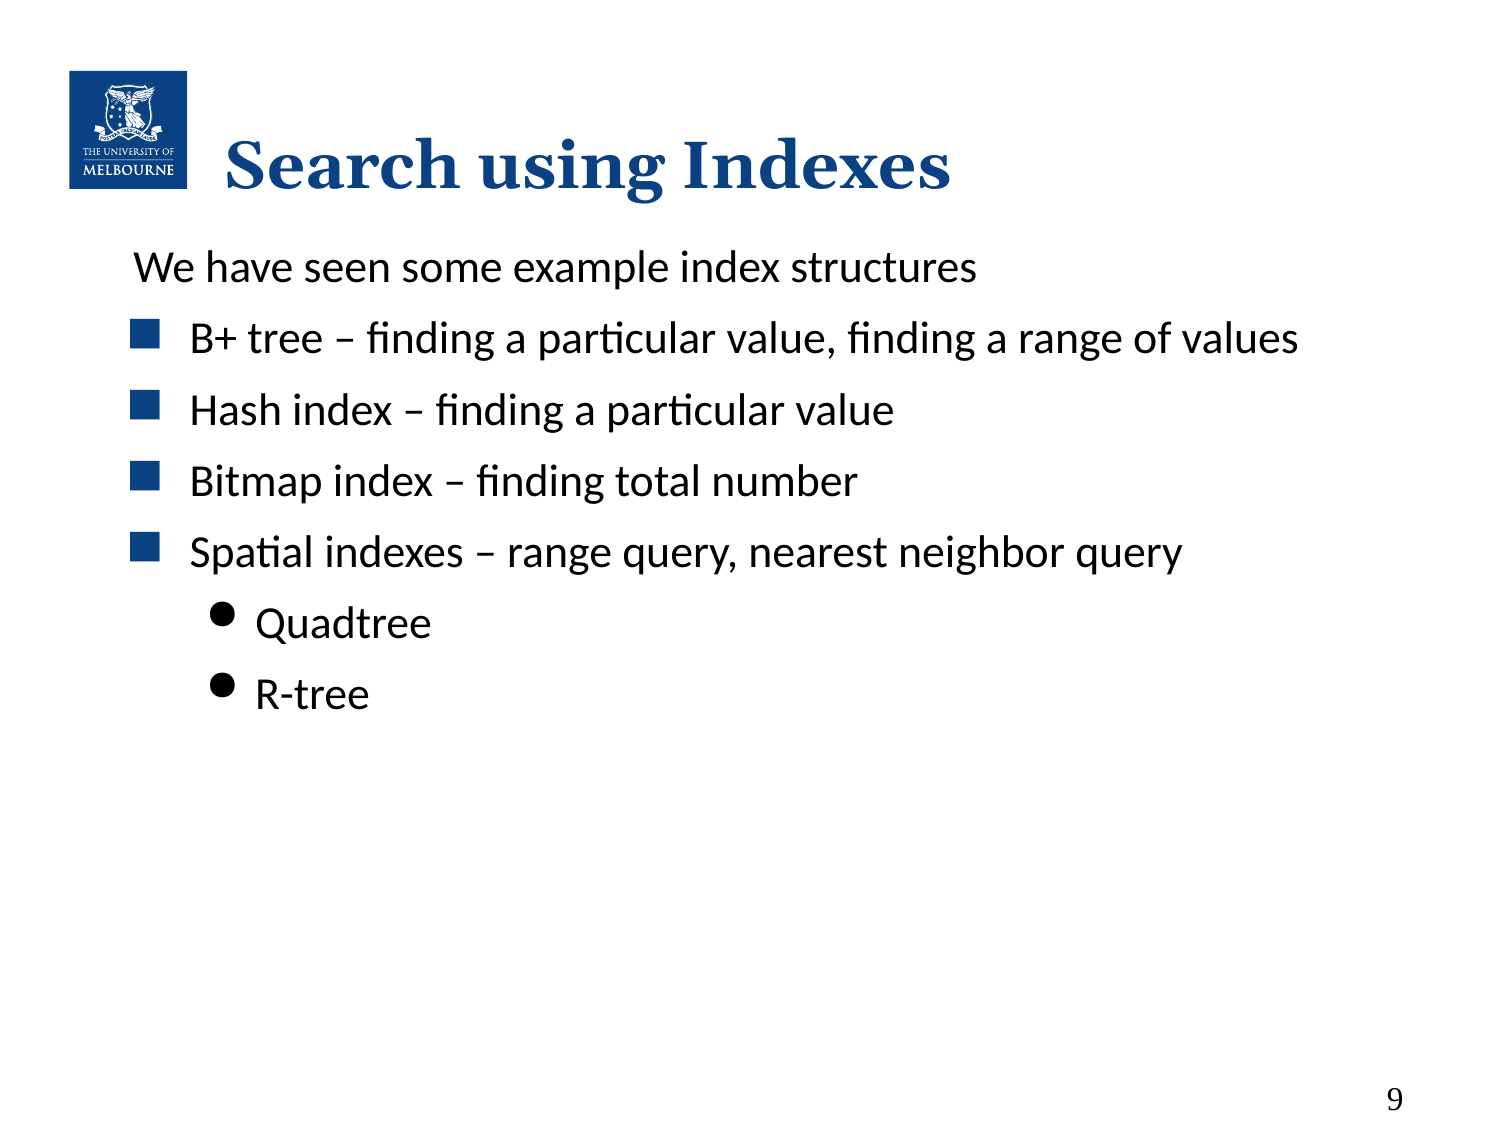

# Search using Indexes
We have seen some example index structures
B+ tree – finding a particular value, finding a range of values
Hash index – finding a particular value
Bitmap index – finding total number
Spatial indexes – range query, nearest neighbor query
Quadtree
R-tree